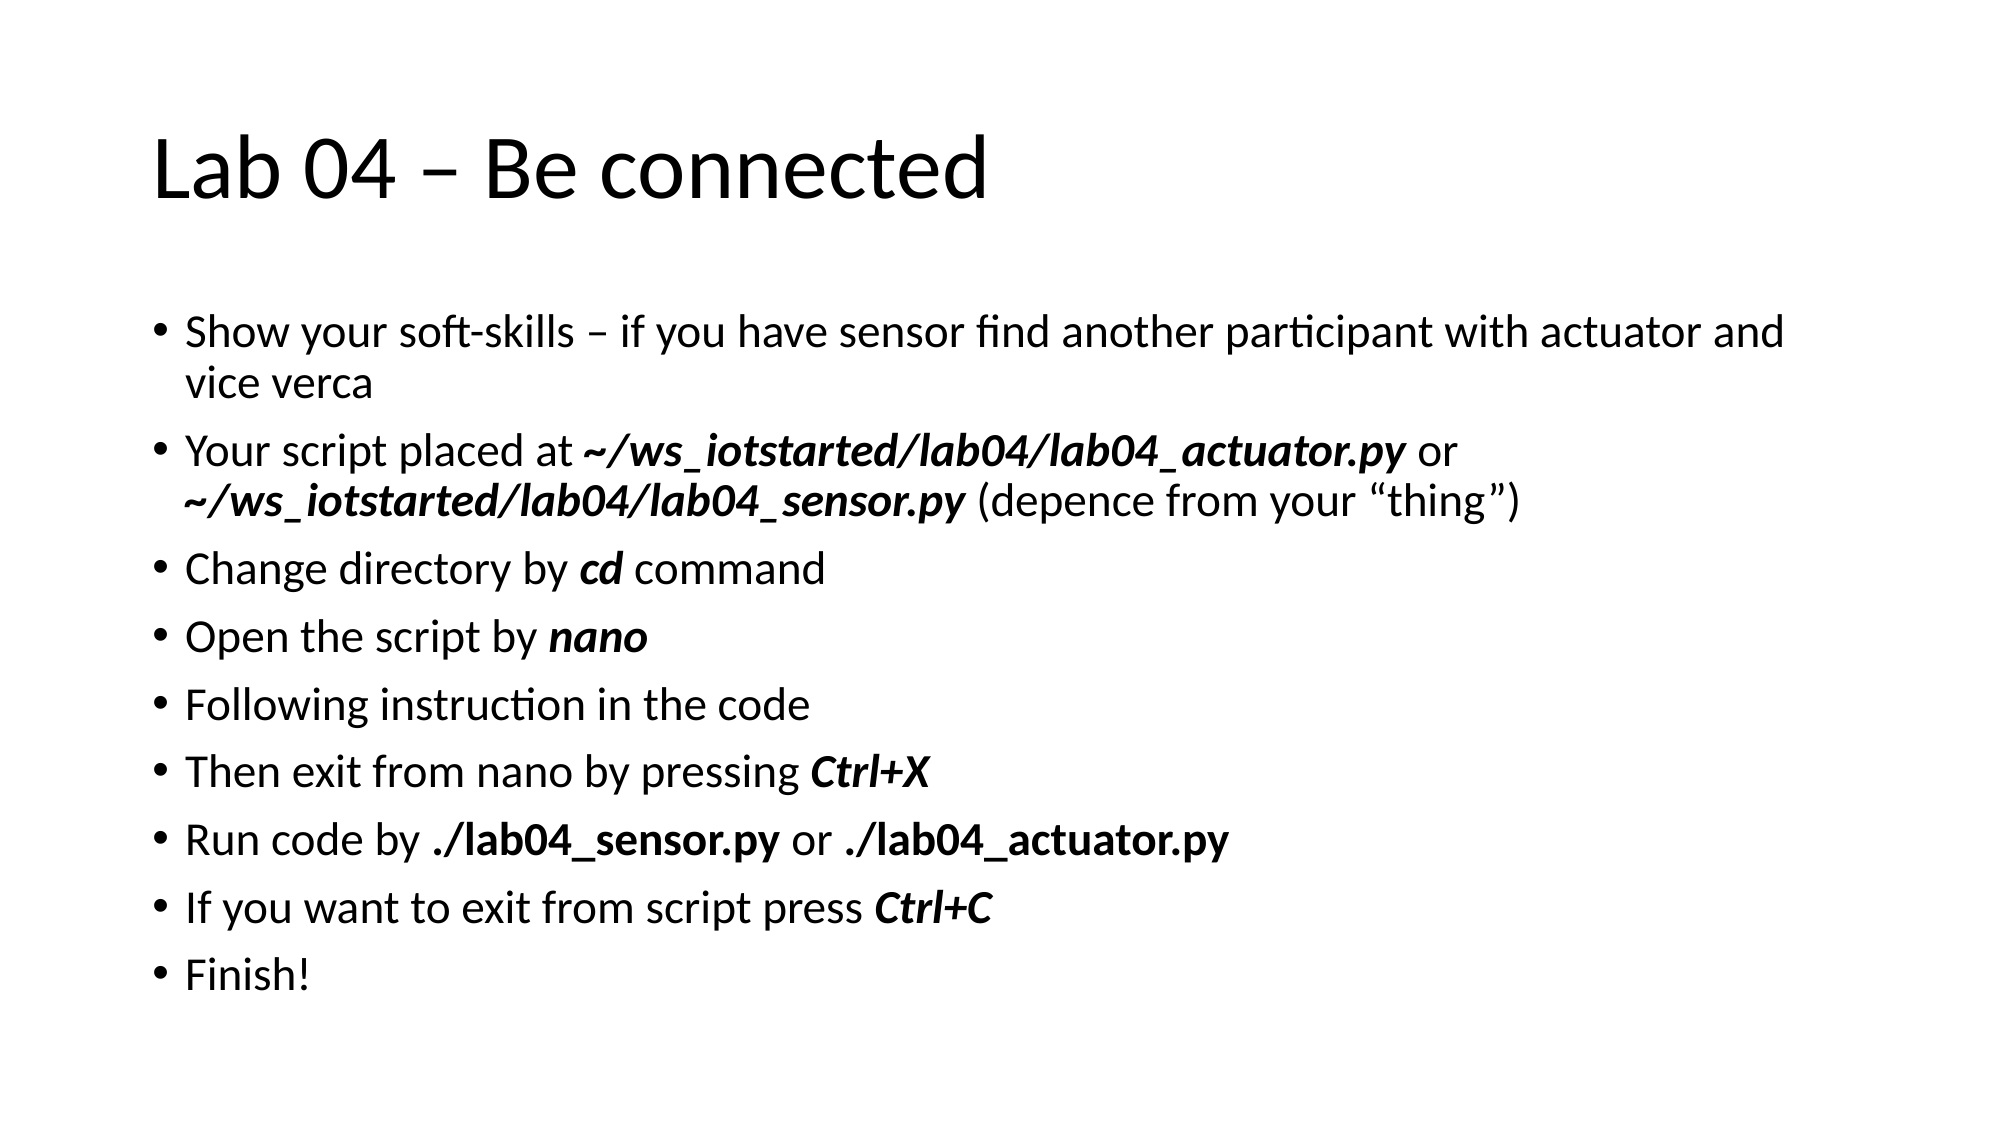

# Lab 04 – Be connected
Show your soft-skills – if you have sensor find another participant with actuator and vice verca
Your script placed at ~/ws_iotstarted/lab04/lab04_actuator.py or ~/ws_iotstarted/lab04/lab04_sensor.py (depence from your “thing”)
Change directory by cd command
Open the script by nano
Following instruction in the code
Then exit from nano by pressing Ctrl+X
Run code by ./lab04_sensor.py or ./lab04_actuator.py
If you want to exit from script press Ctrl+C
Finish!